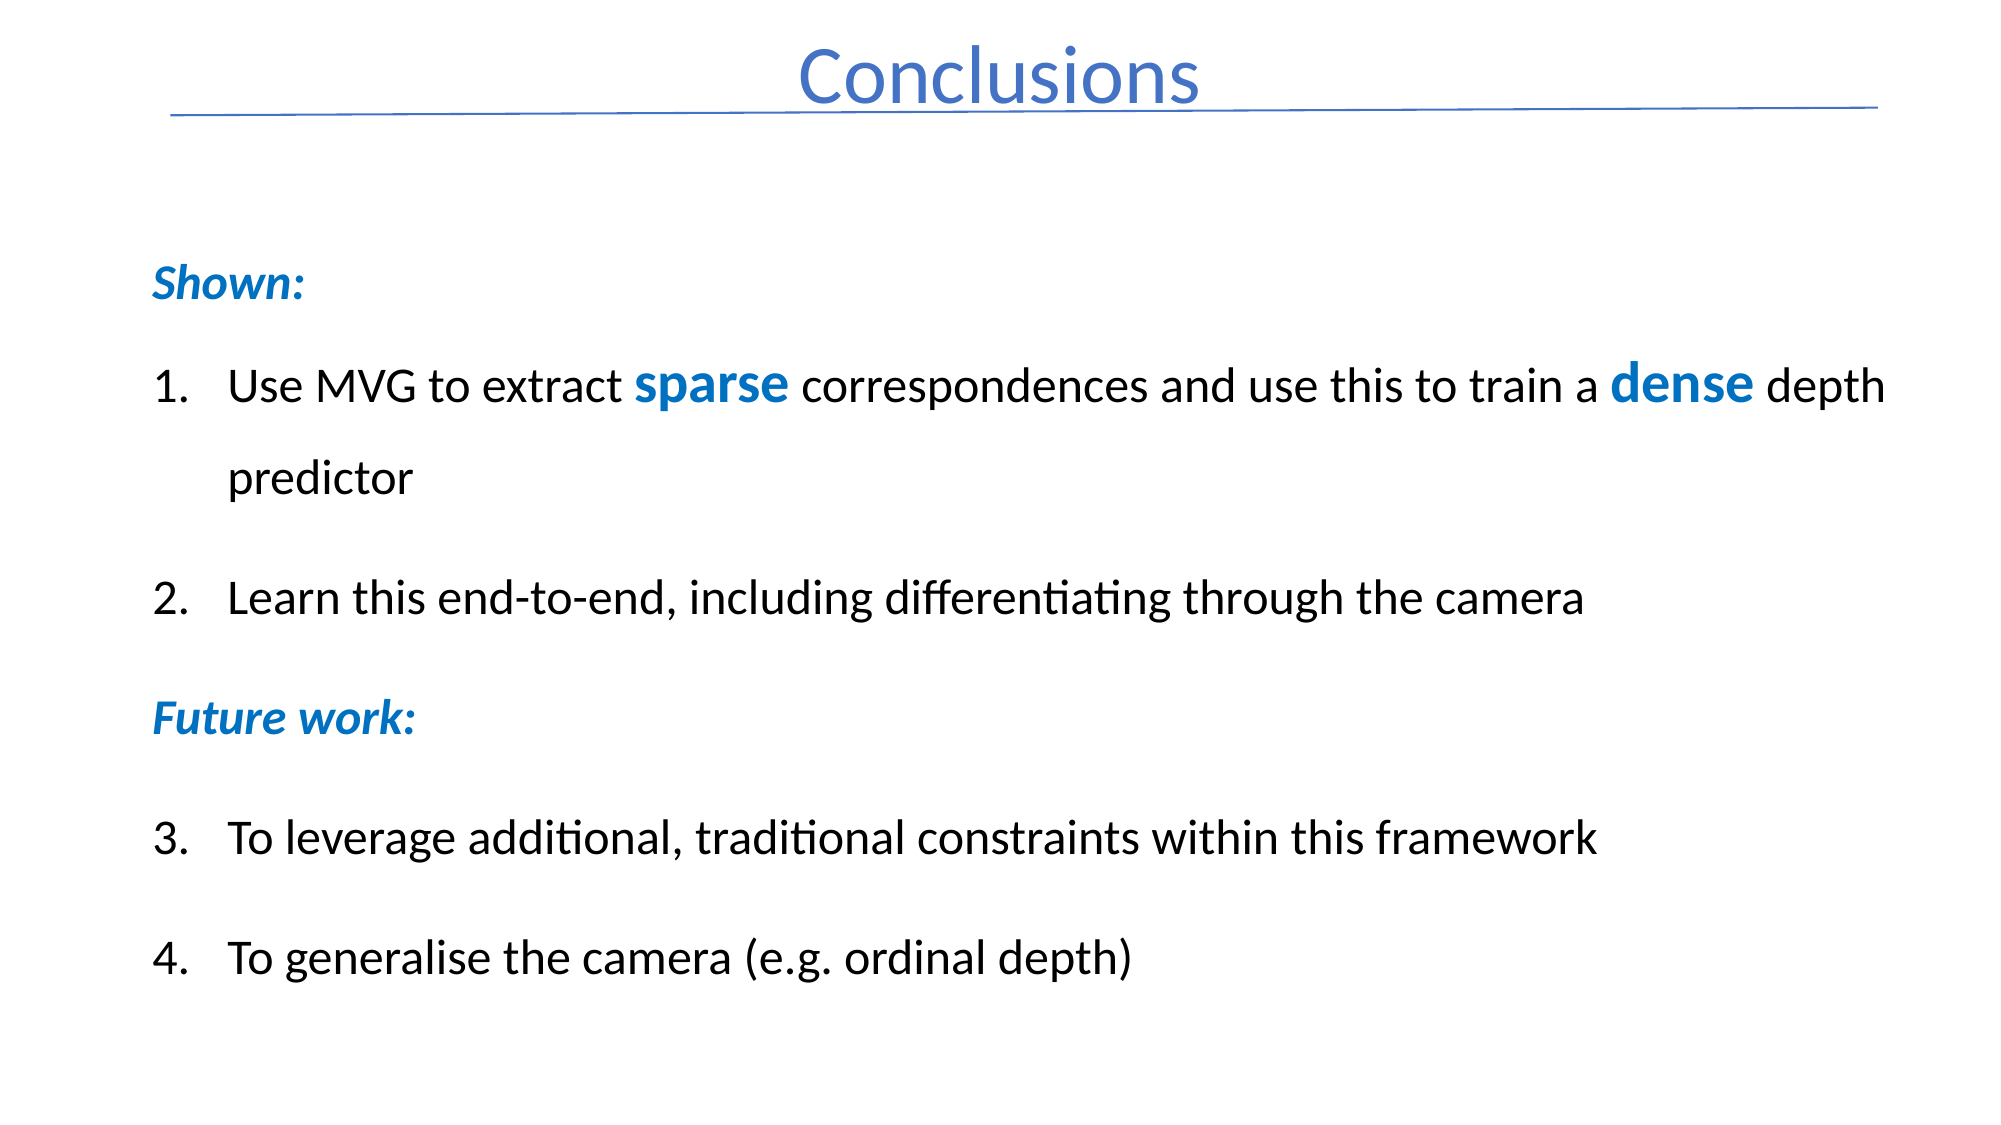

Conclusions
Shown:
Use MVG to extract sparse correspondences and use this to train a dense depth predictor
Learn this end-to-end, including differentiating through the camera
Future work:
To leverage additional, traditional constraints within this framework
To generalise the camera (e.g. ordinal depth)